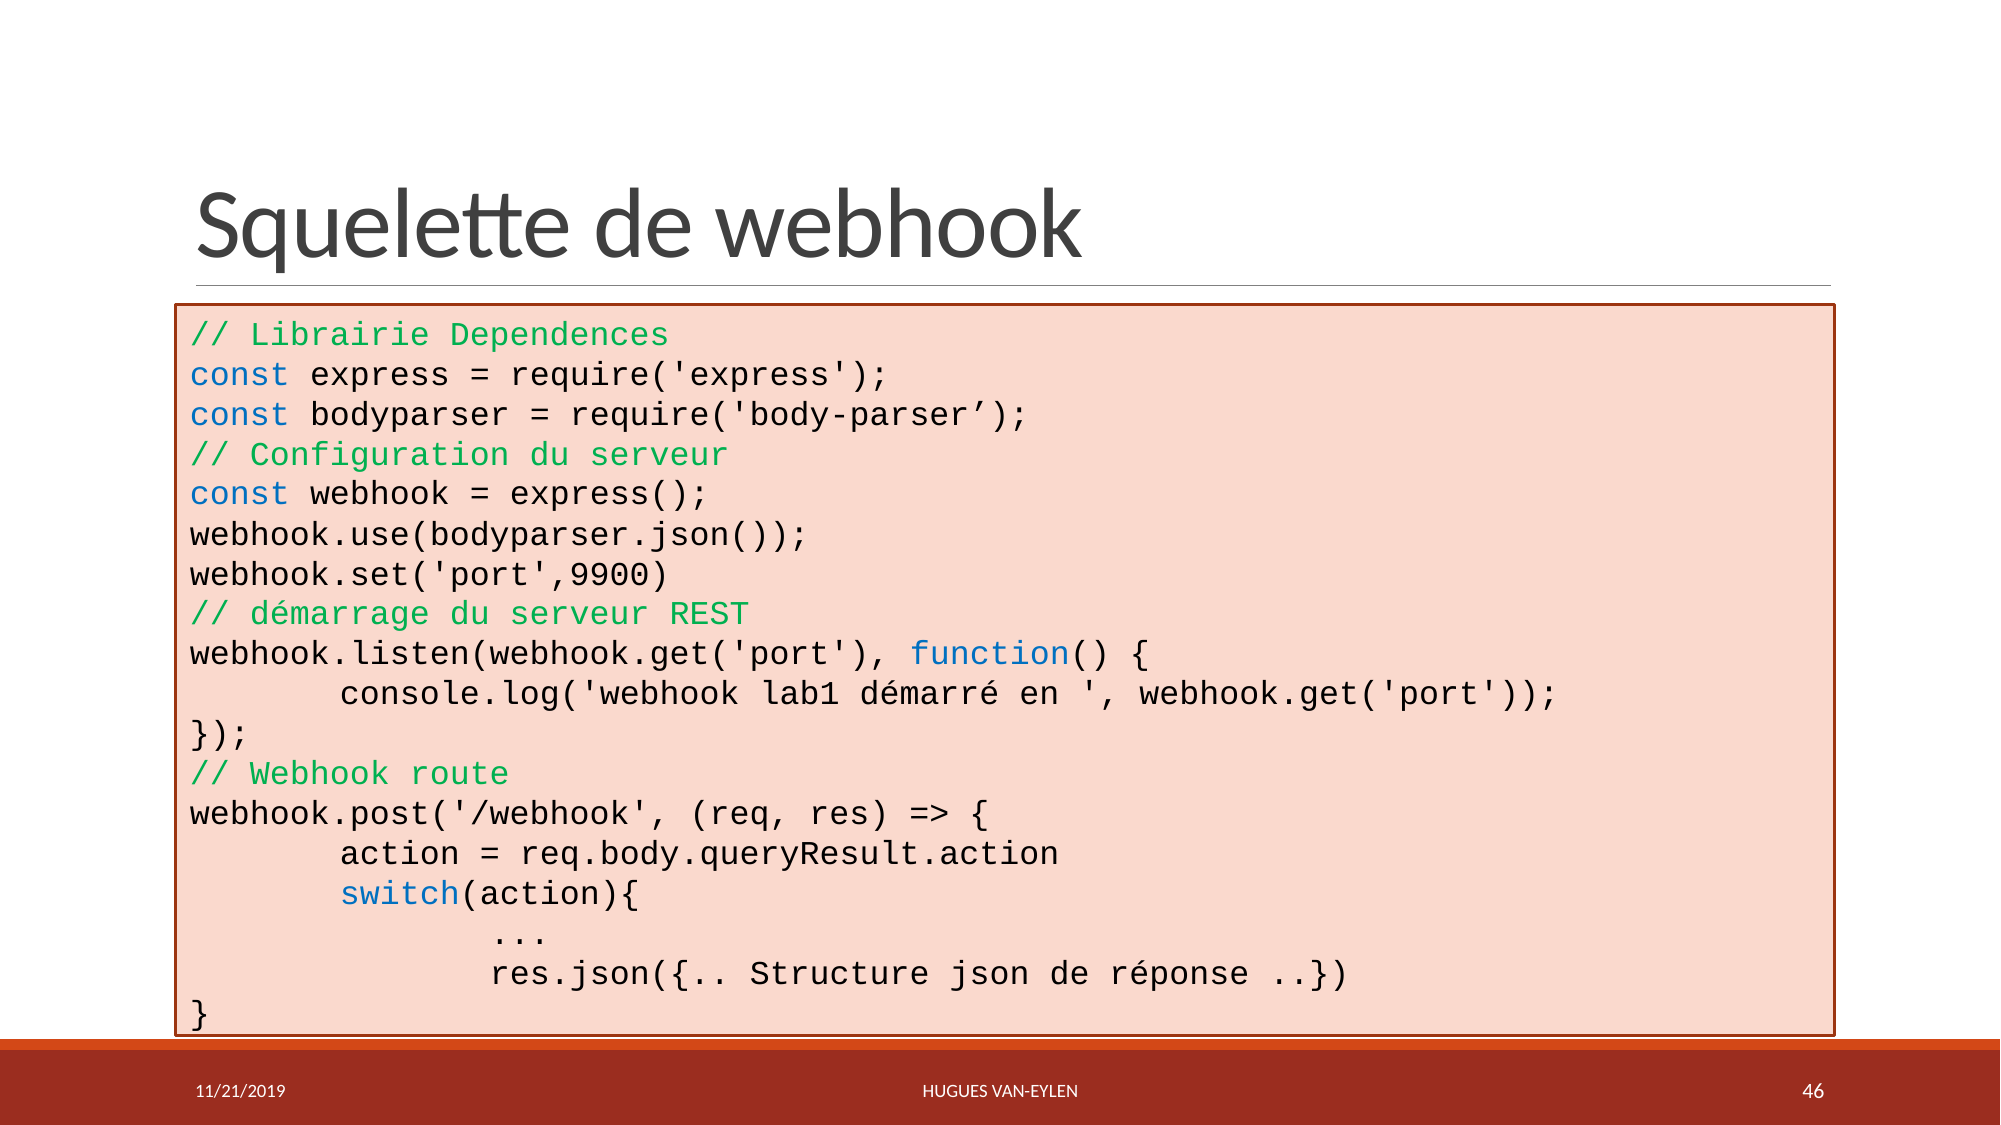

# Squelette de webhook
// Librairie Dependences
const express = require('express');
const bodyparser = require('body-parser’);
// Configuration du serveur
const webhook = express();
webhook.use(bodyparser.json());
webhook.set('port',9900)
// démarrage du serveur REST
webhook.listen(webhook.get('port'), function() {
	console.log('webhook lab1 démarré en ', webhook.get('port'));
});
// Webhook route
webhook.post('/webhook', (req, res) => {
	action = req.body.queryResult.action
	switch(action){
		...
		res.json({.. Structure json de réponse ..})
}
11/21/2019
Hugues Van-Eylen
46